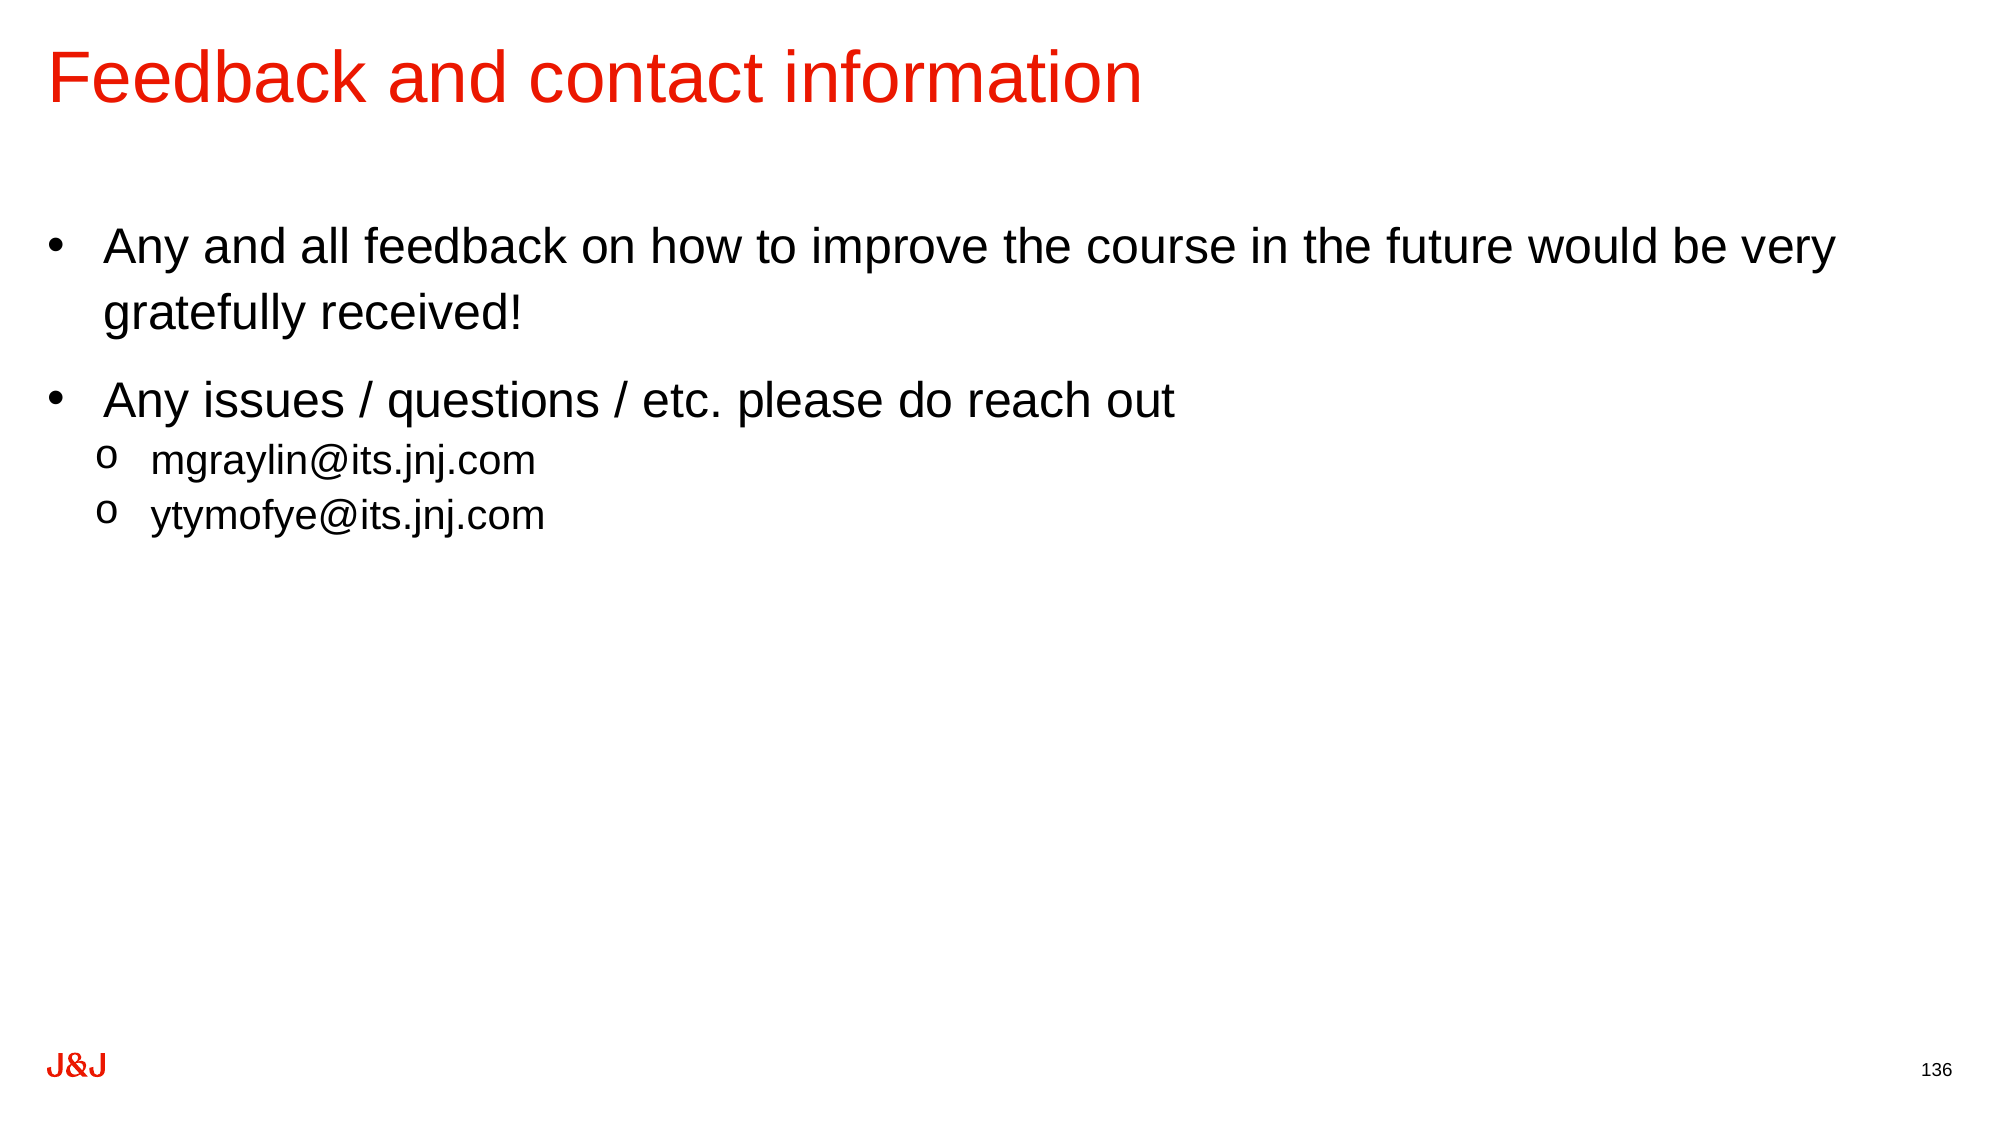

# Feedback and contact information
Any and all feedback on how to improve the course in the future would be very gratefully received!

Any issues / questions / etc. please do reach out
mgraylin@its.jnj.com
ytymofye@its.jnj.com
136